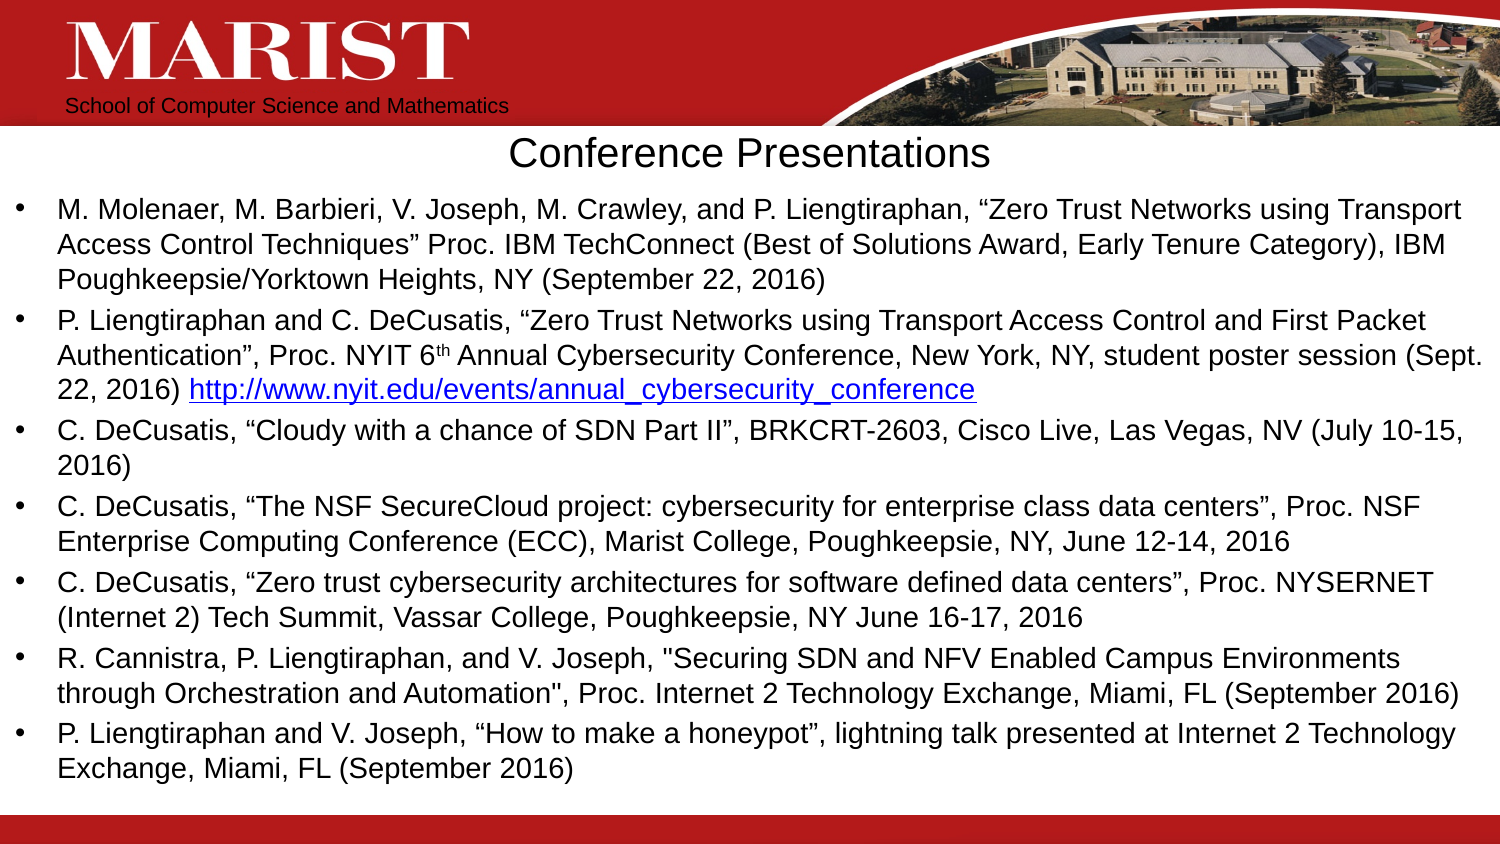

# Conference Presentations
M. Molenaer, M. Barbieri, V. Joseph, M. Crawley, and P. Liengtiraphan, “Zero Trust Networks using Transport Access Control Techniques” Proc. IBM TechConnect (Best of Solutions Award, Early Tenure Category), IBM Poughkeepsie/Yorktown Heights, NY (September 22, 2016)
P. Liengtiraphan and C. DeCusatis, “Zero Trust Networks using Transport Access Control and First Packet Authentication”, Proc. NYIT 6th Annual Cybersecurity Conference, New York, NY, student poster session (Sept. 22, 2016) http://www.nyit.edu/events/annual_cybersecurity_conference
C. DeCusatis, “Cloudy with a chance of SDN Part II”, BRKCRT-2603, Cisco Live, Las Vegas, NV (July 10-15, 2016)
C. DeCusatis, “The NSF SecureCloud project: cybersecurity for enterprise class data centers”, Proc. NSF Enterprise Computing Conference (ECC), Marist College, Poughkeepsie, NY, June 12-14, 2016
C. DeCusatis, “Zero trust cybersecurity architectures for software defined data centers”, Proc. NYSERNET (Internet 2) Tech Summit, Vassar College, Poughkeepsie, NY June 16-17, 2016
R. Cannistra, P. Liengtiraphan, and V. Joseph, "Securing SDN and NFV Enabled Campus Environments through Orchestration and Automation", Proc. Internet 2 Technology Exchange, Miami, FL (September 2016)
P. Liengtiraphan and V. Joseph, “How to make a honeypot”, lightning talk presented at Internet 2 Technology Exchange, Miami, FL (September 2016)
38